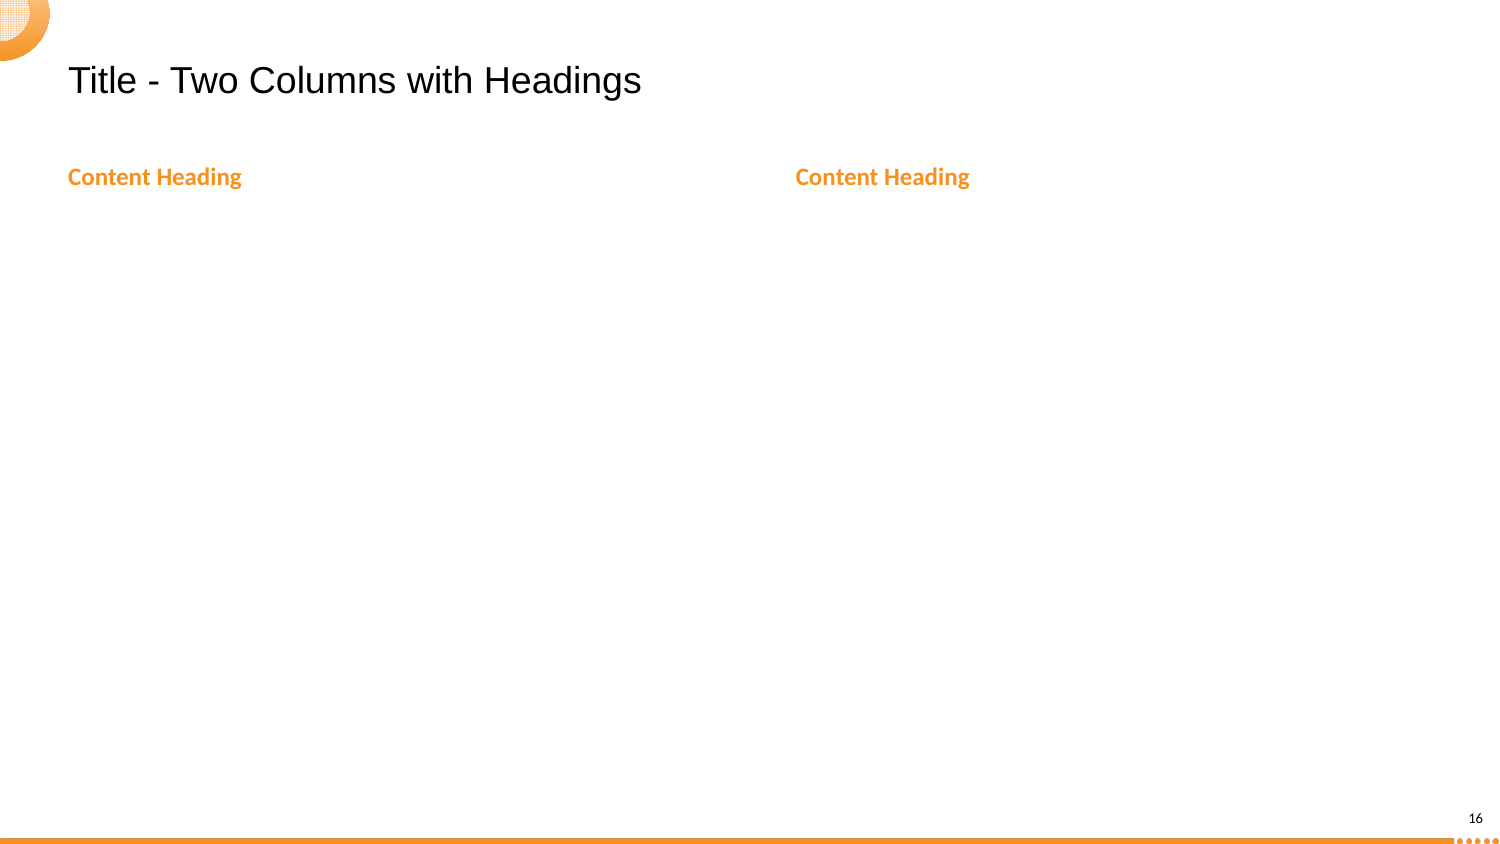

# Title - Two Columns with Headings
Content Heading
Content Heading